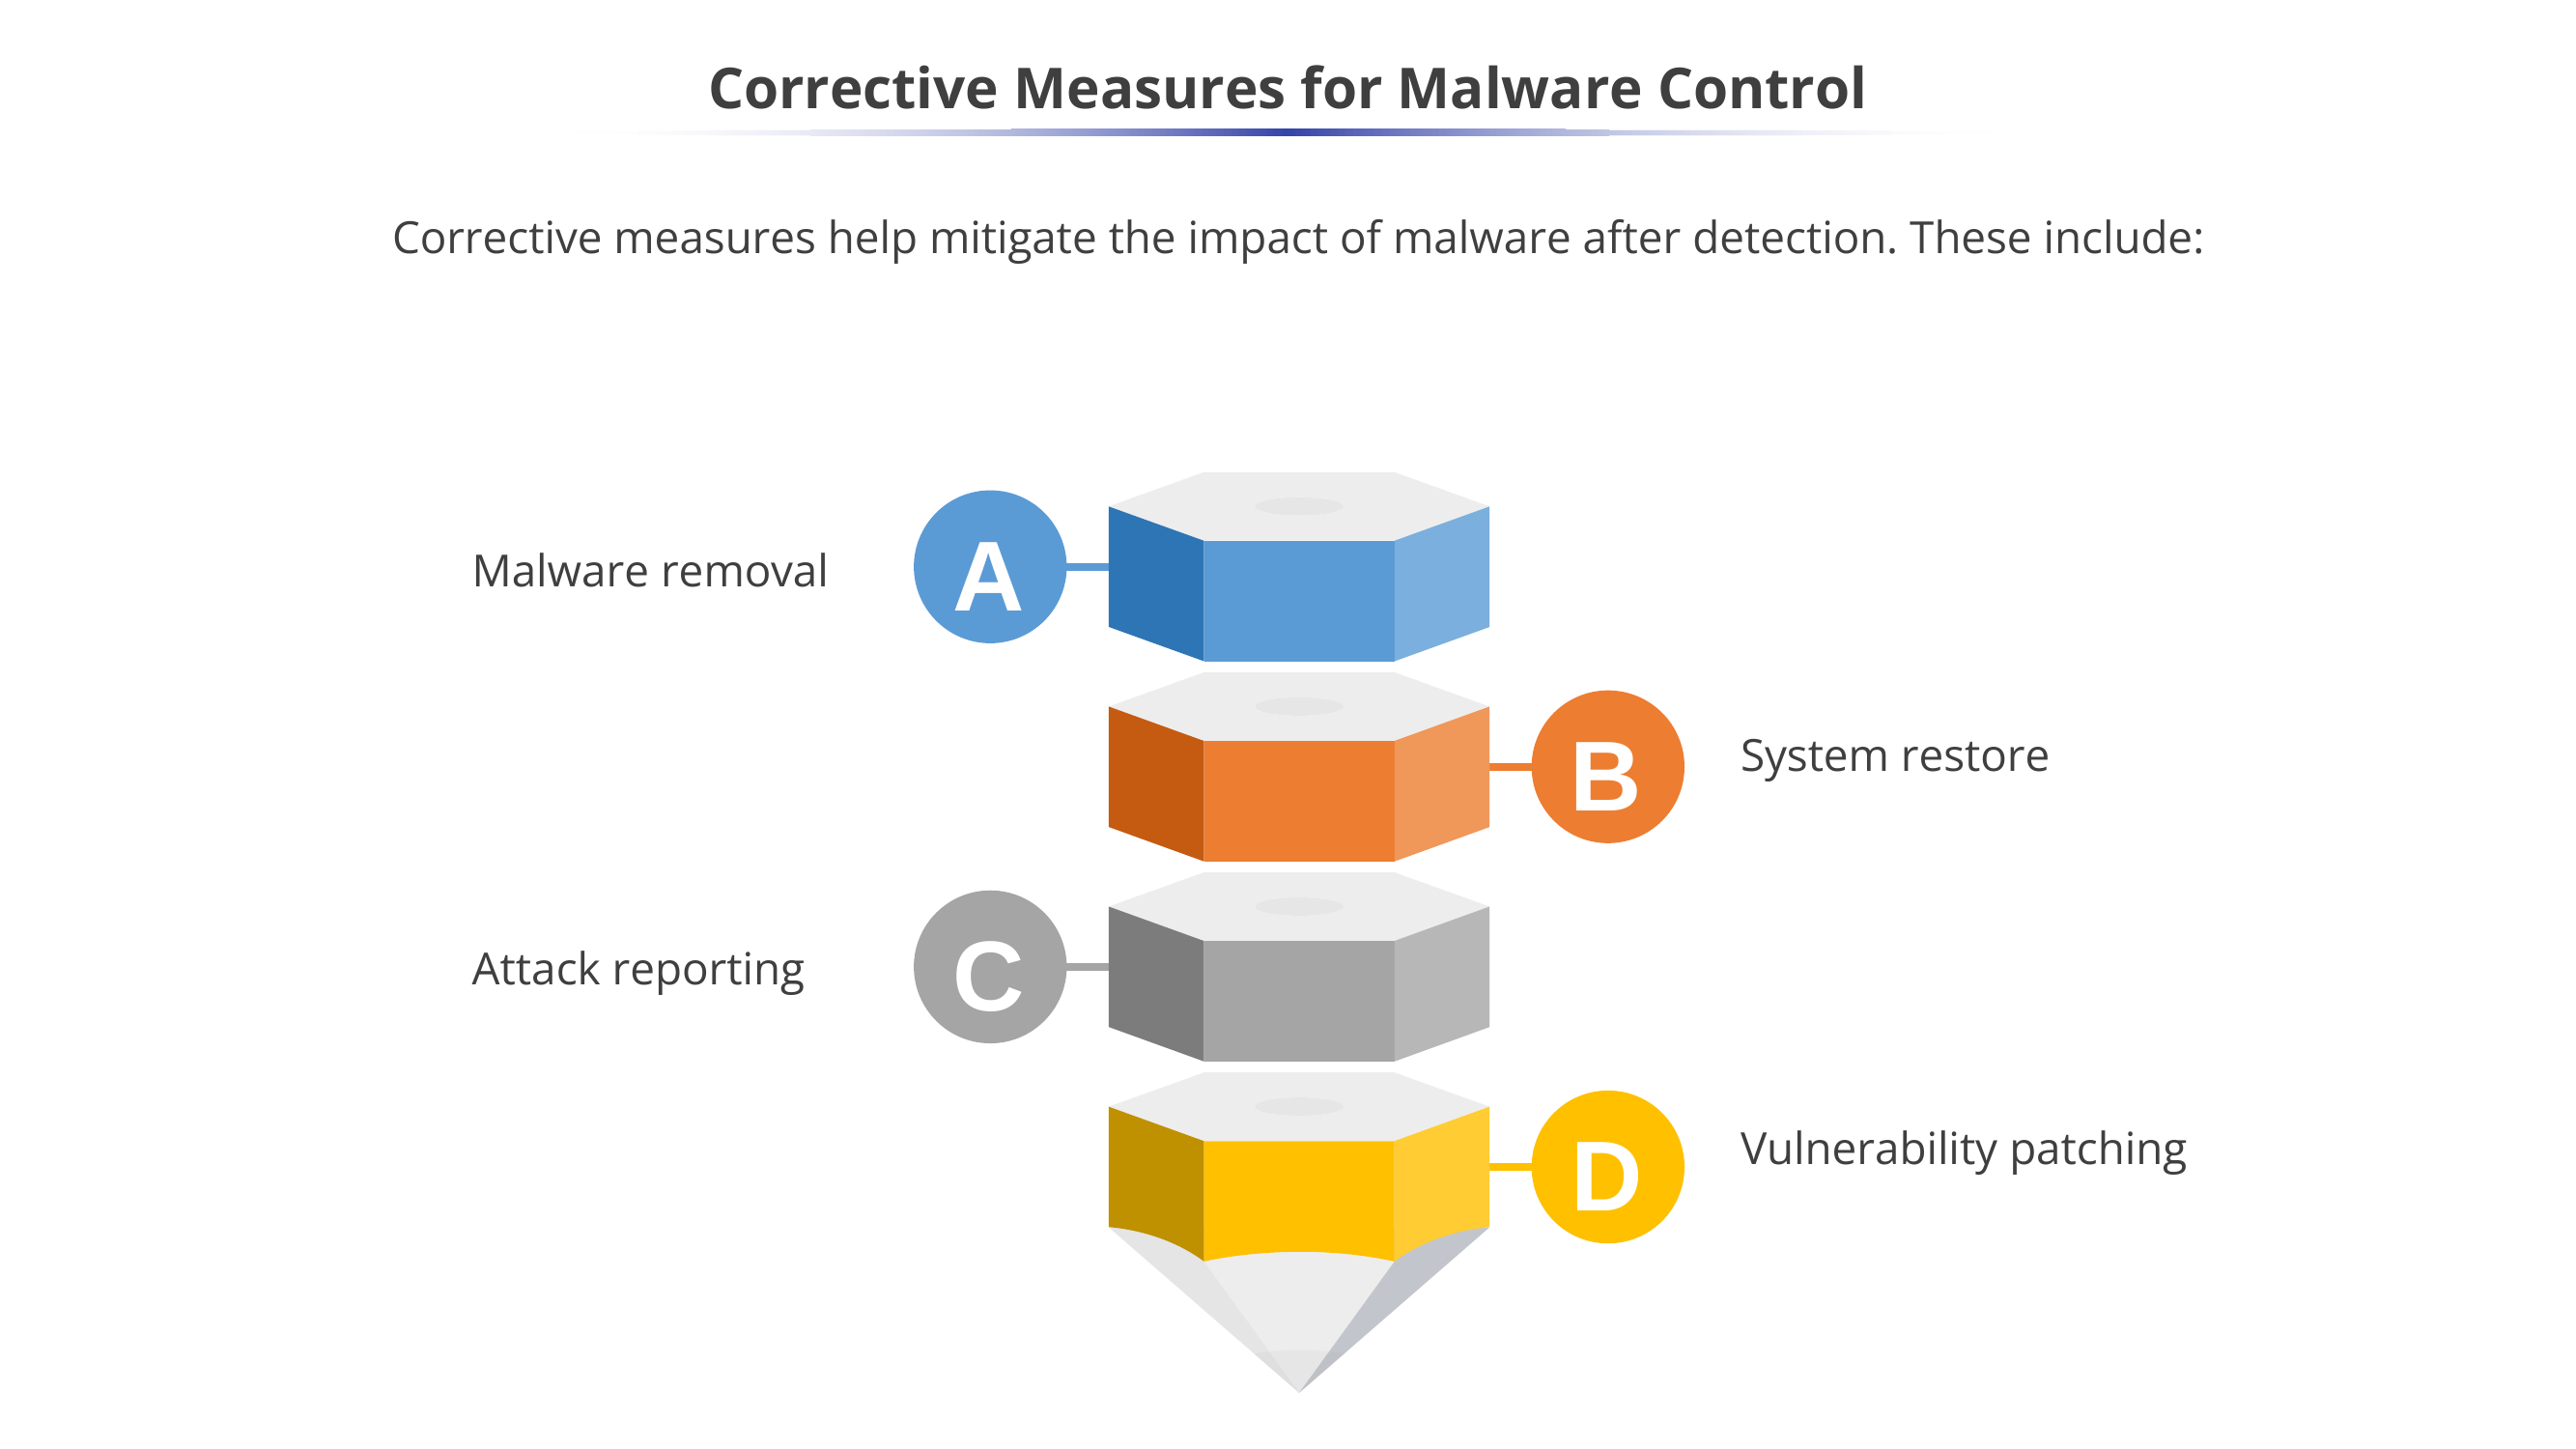

# Corrective Measures for Malware Control

Corrective measures help mitigate the impact of malware after detection. These include:

A

B

C

D

Malware removal
System restore
Attack reporting
Vulnerability patching